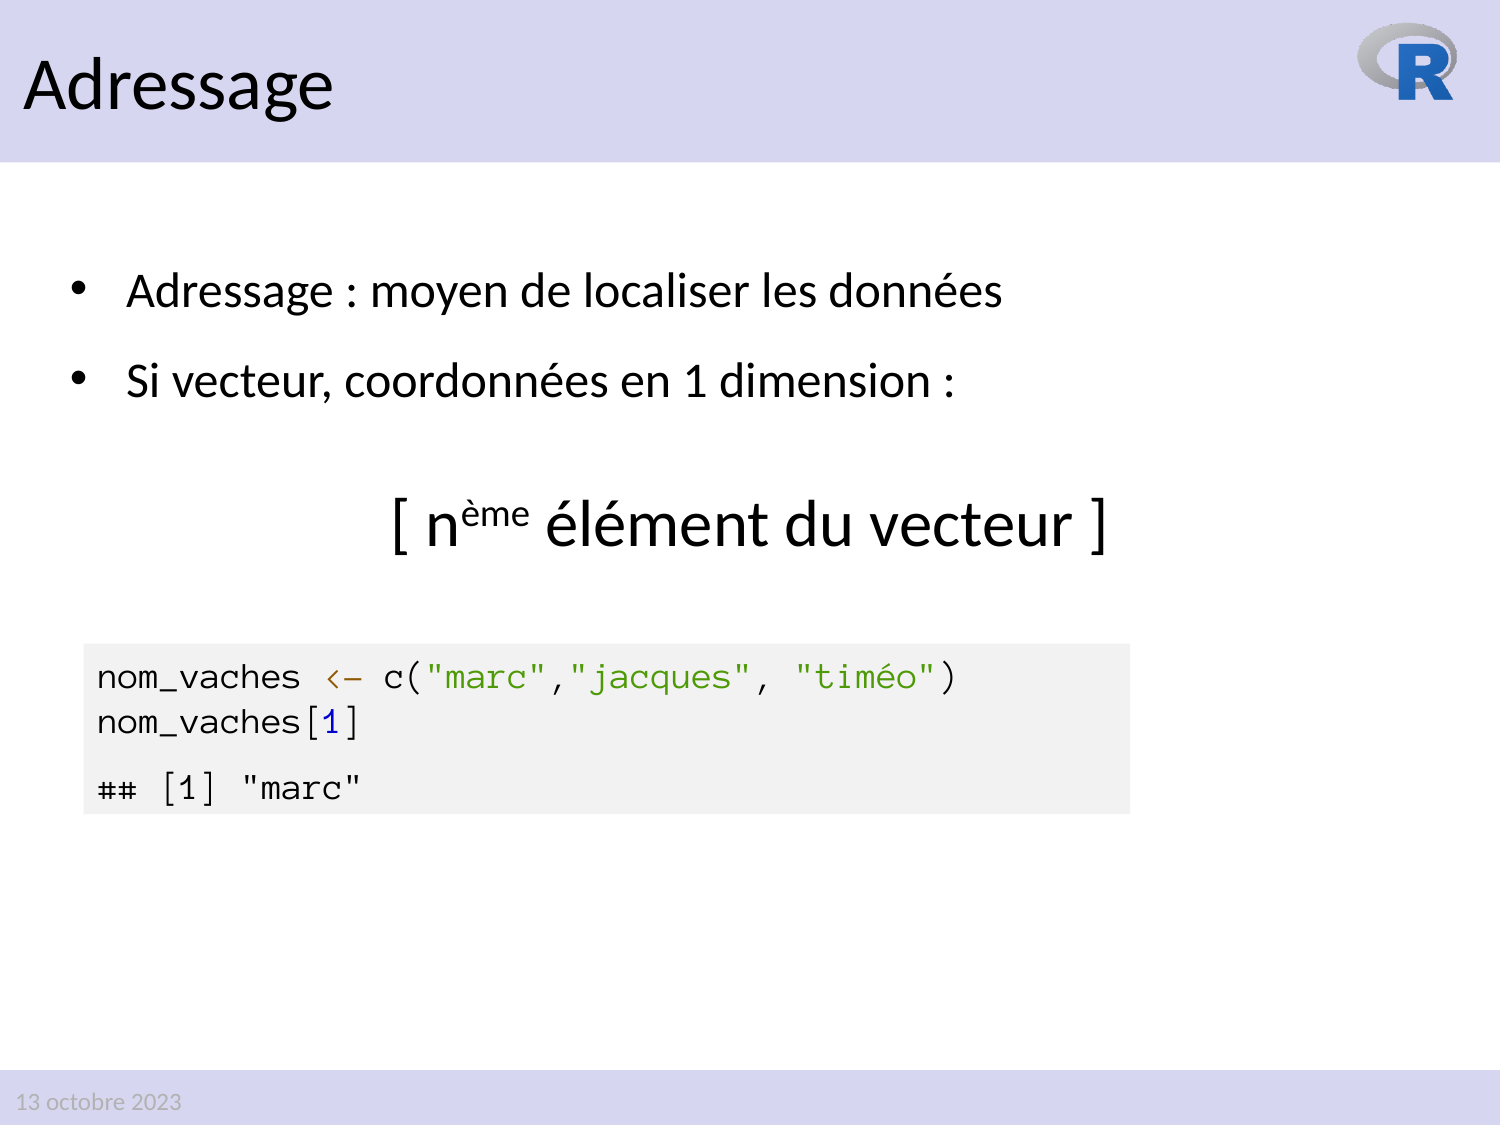

Adressage
Adressage : moyen de localiser les données
Si vecteur, coordonnées en 1 dimension :
[ nème élément du vecteur ]
nom_vaches <- c("marc","jacques", "timéo")
nom_vaches[1]
## [1] "marc"
13 octobre 2023
59
https://www.reilly-coglab.com/data